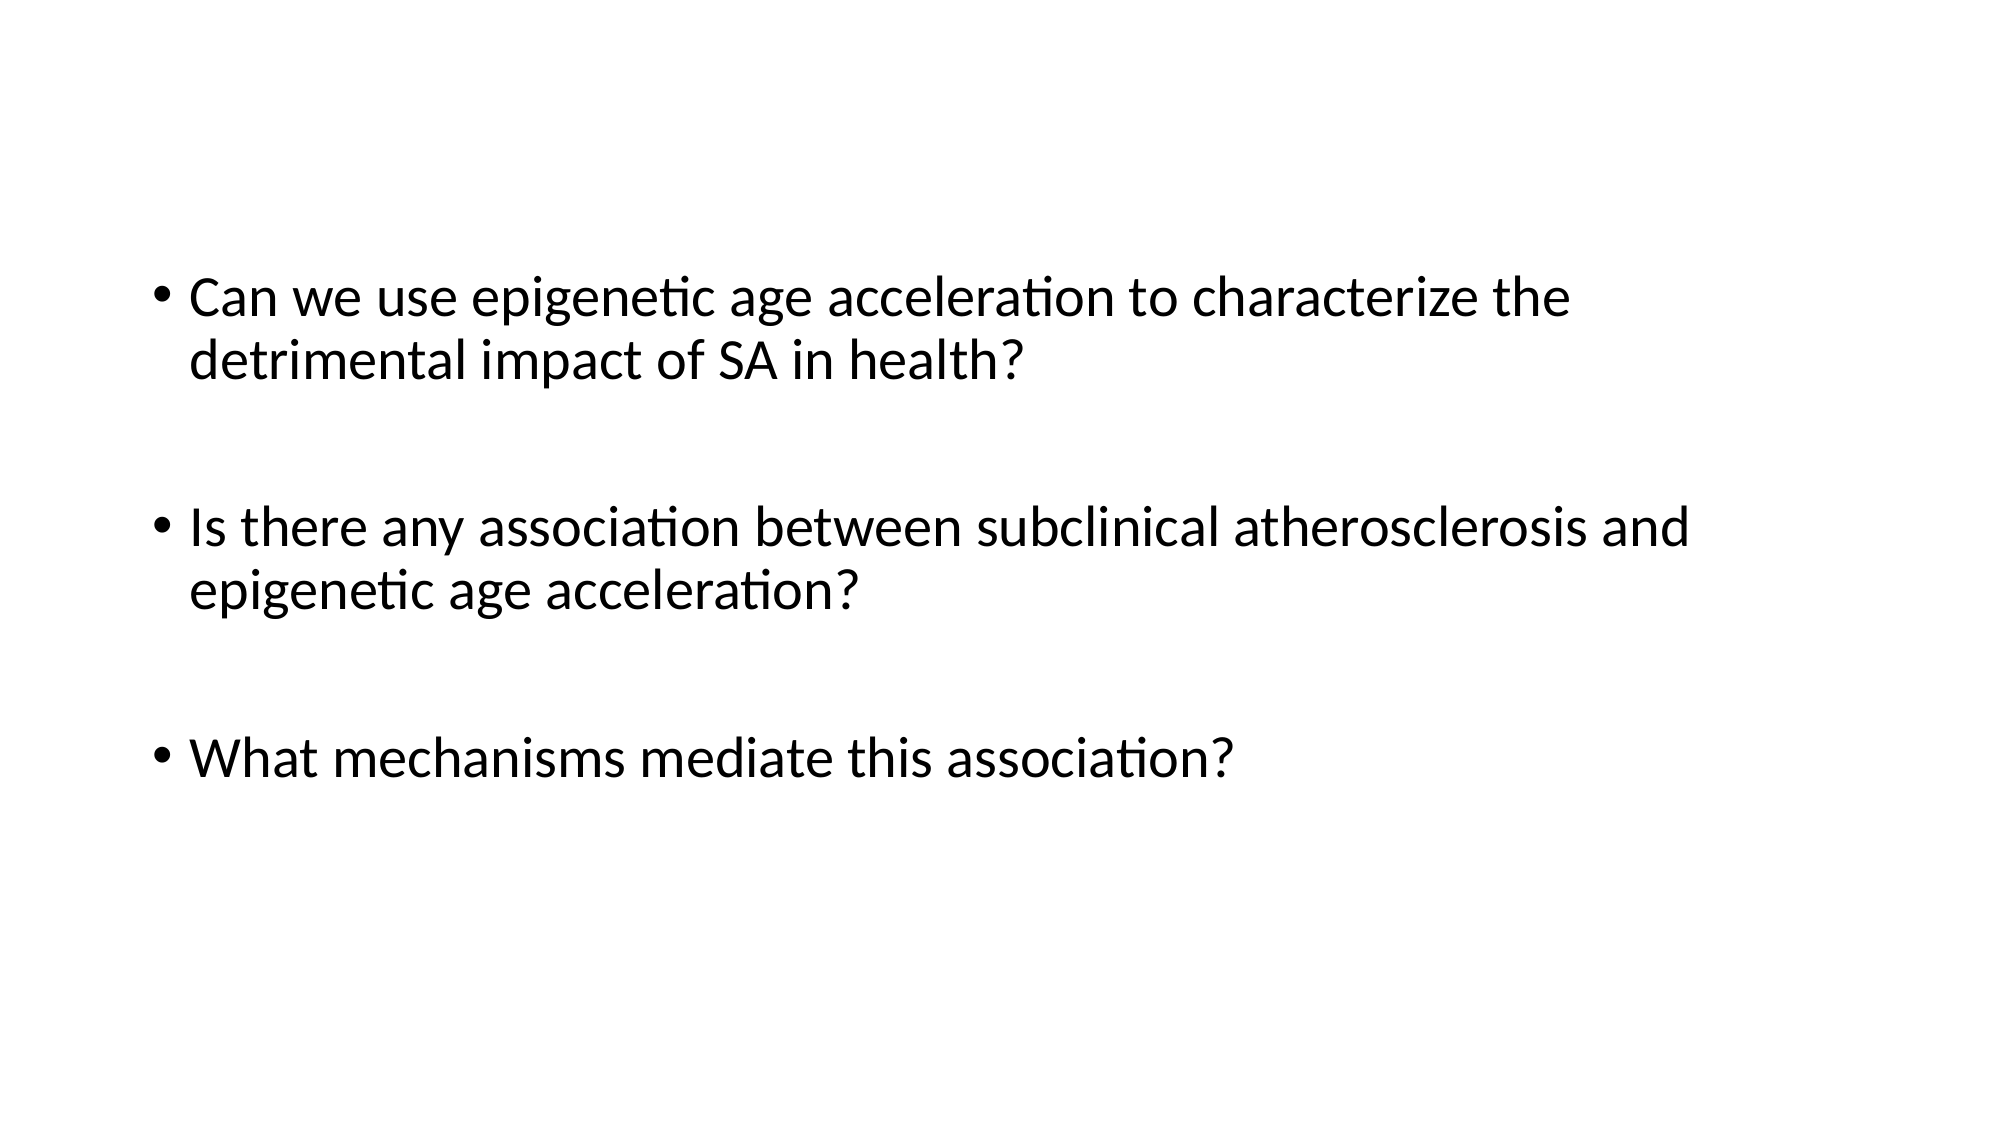

Can we use epigenetic age acceleration to characterize the detrimental impact of SA in health?

Is there any association between subclinical atherosclerosis and epigenetic age acceleration?

What mechanisms mediate this association?